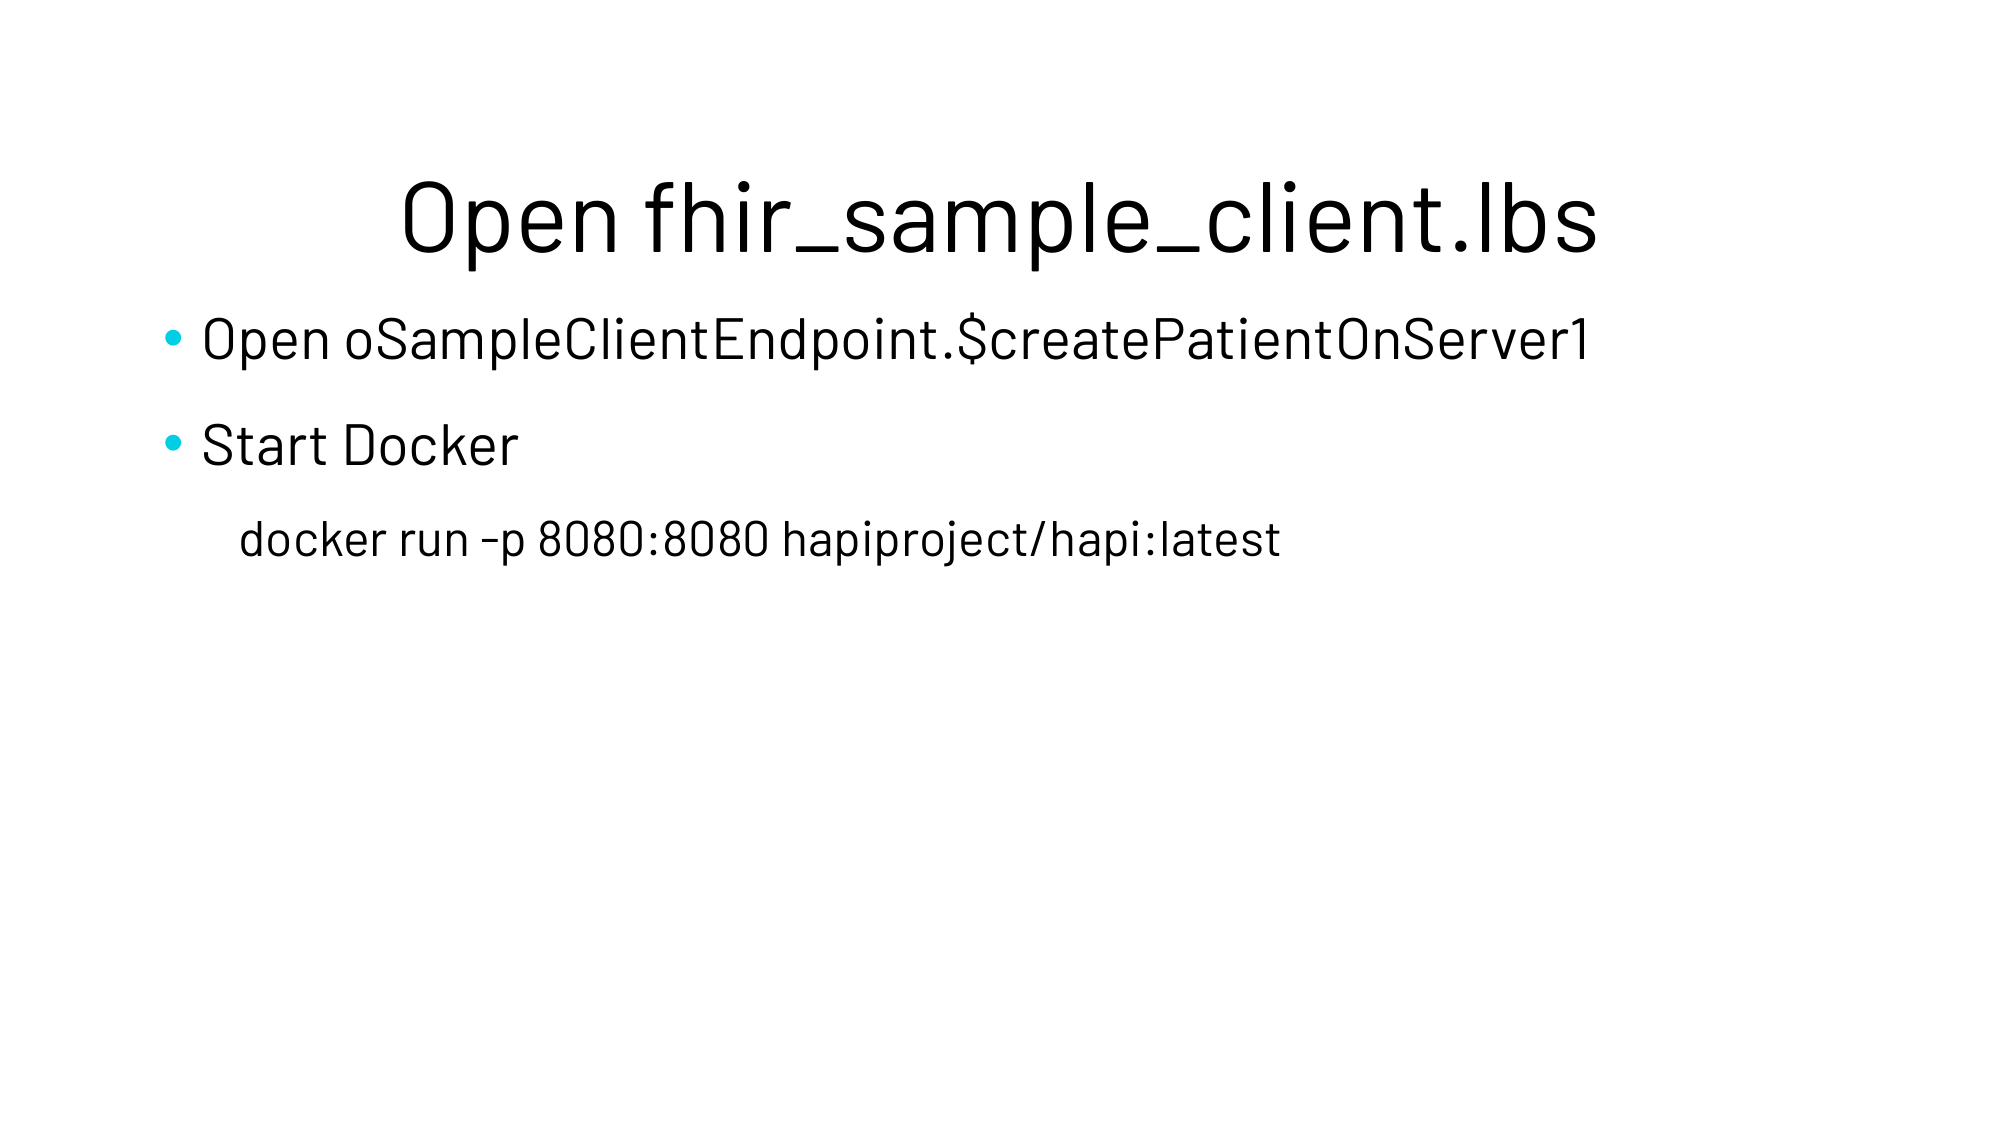

# Open fhir_sample_client.lbs
Open oSampleClientEndpoint.$createPatientOnServer1
Start Docker
docker run -p 8080:8080 hapiproject/hapi:latest